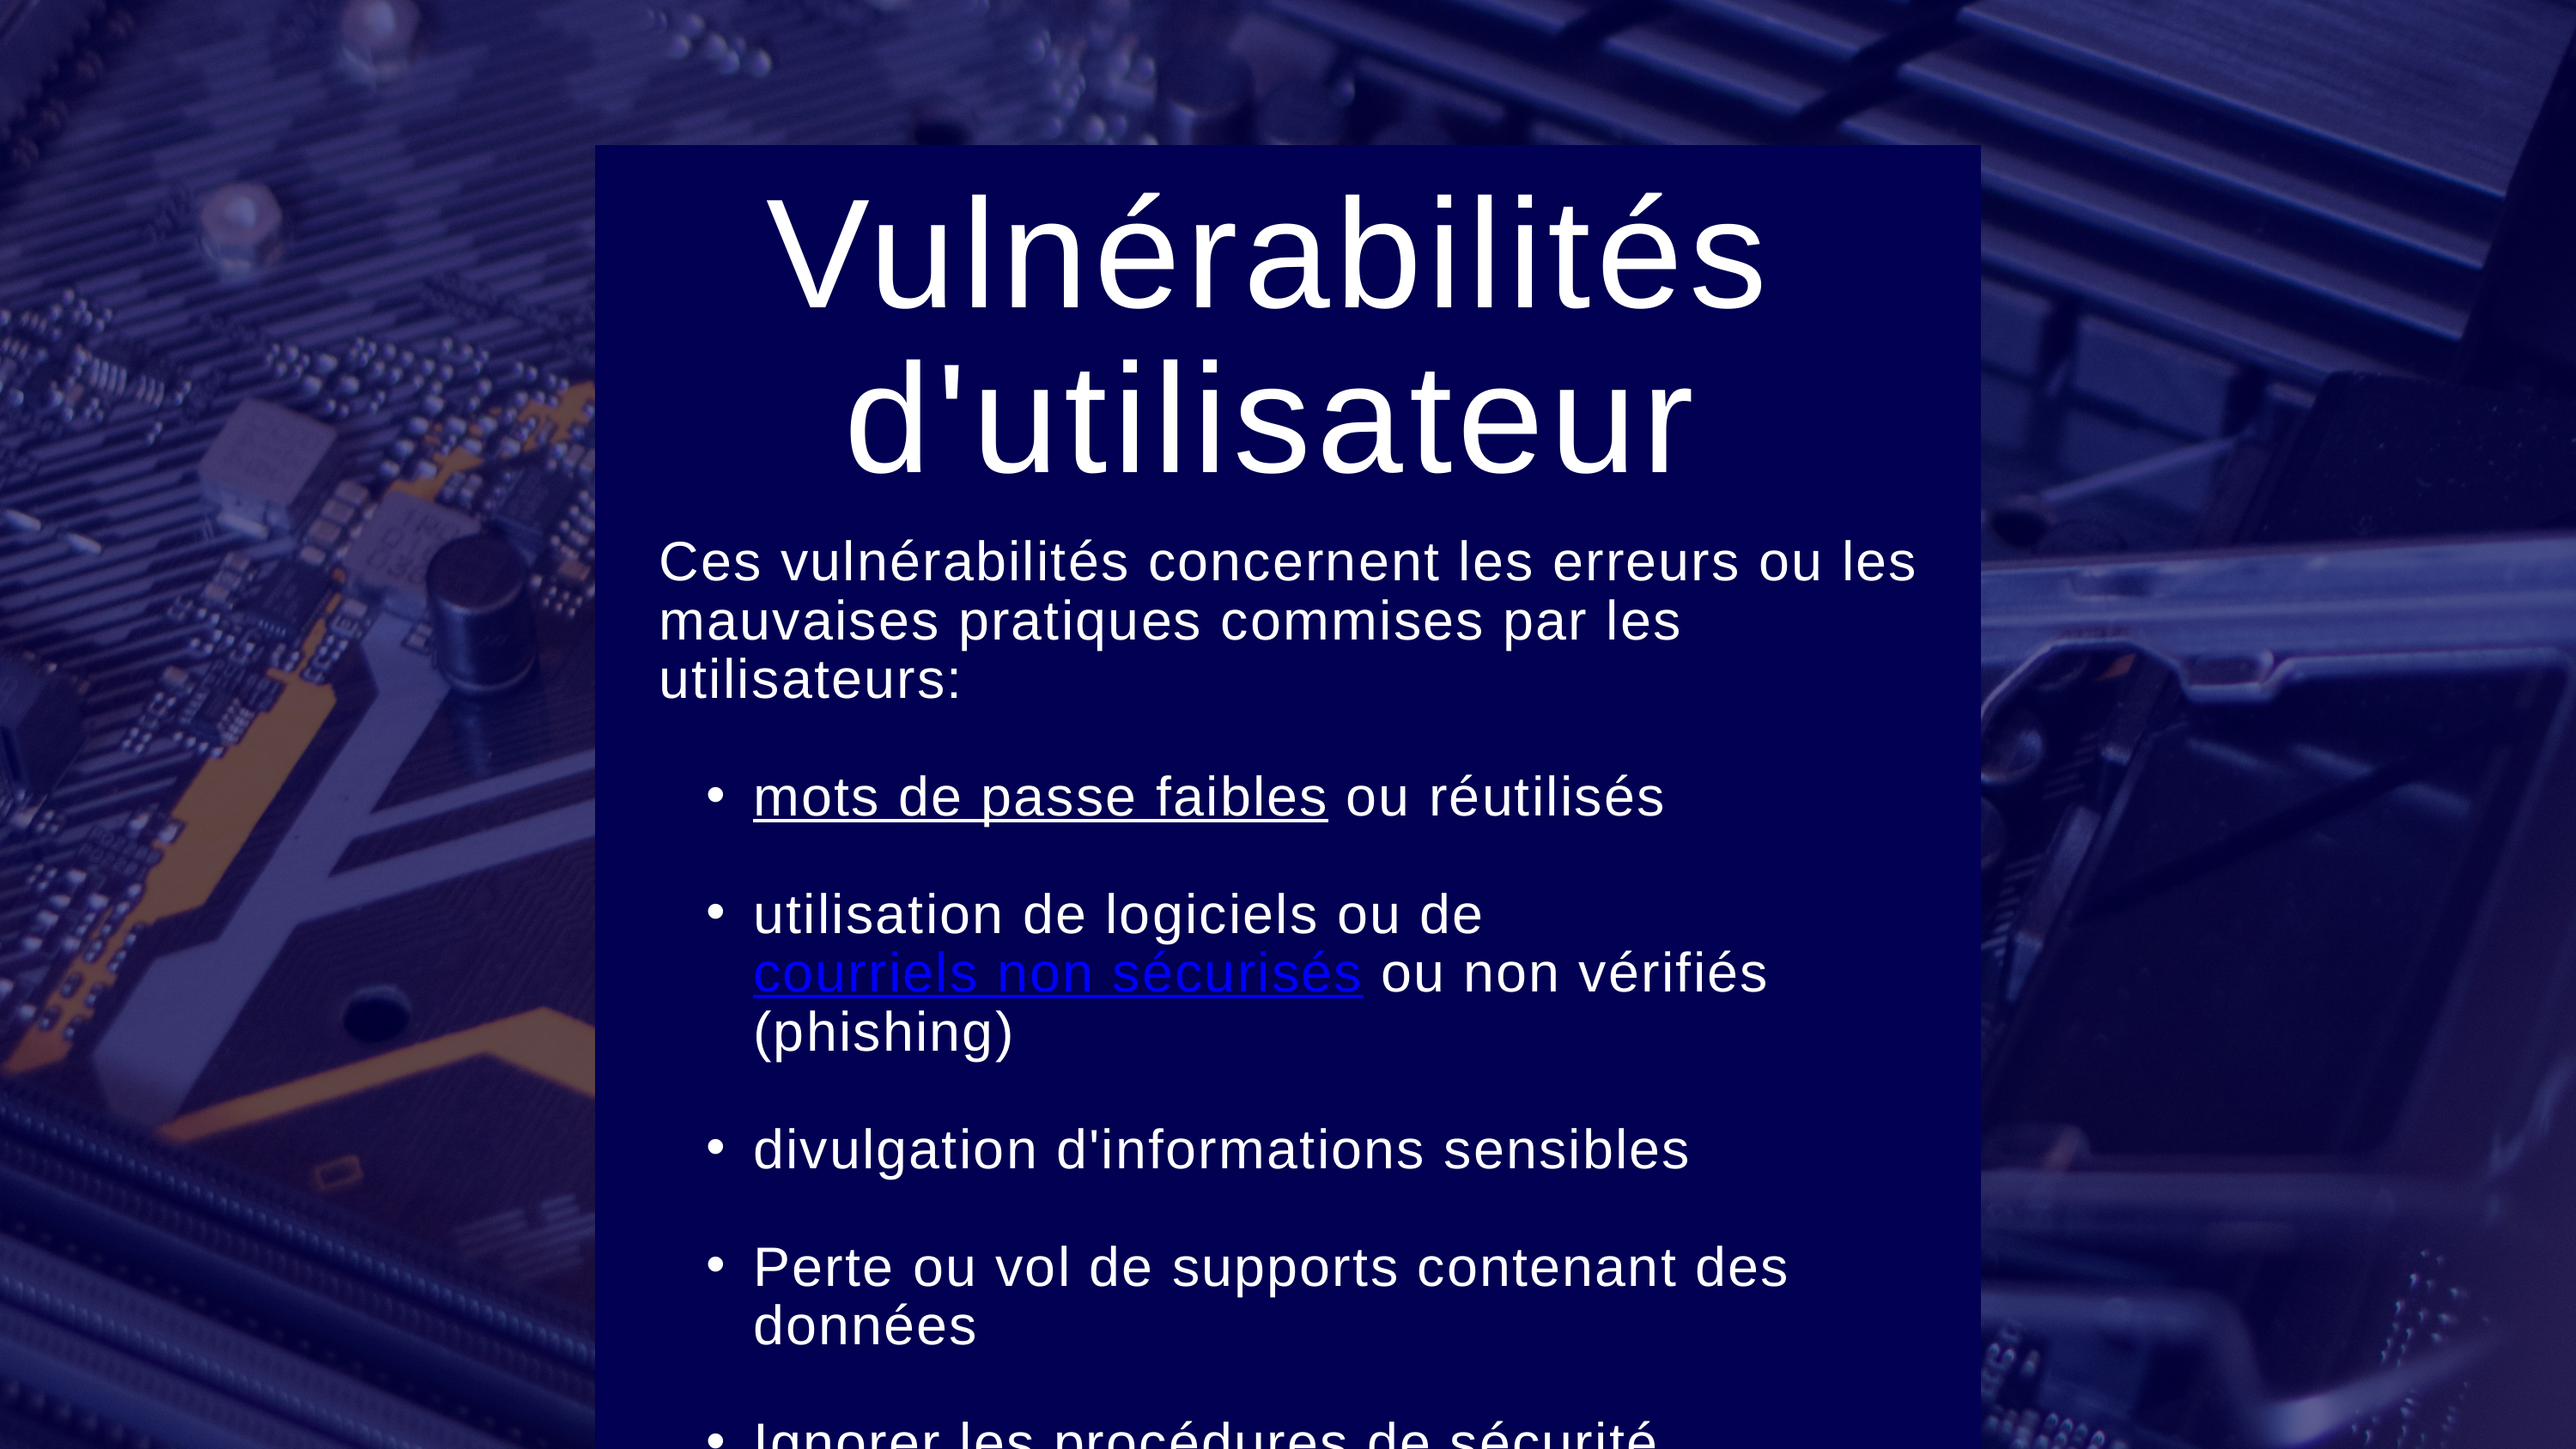

Vulnérabilités d'utilisateur

Ces vulnérabilités concernent les erreurs ou les mauvaises pratiques commises par les utilisateurs:

mots de passe faibles ou réutilisés

utilisation de logiciels ou de courriels non sécurisés ou non vérifiés (phishing)

divulgation d'informations sensibles

Perte ou vol de supports contenant des données

Ignorer les procédures de sécurité